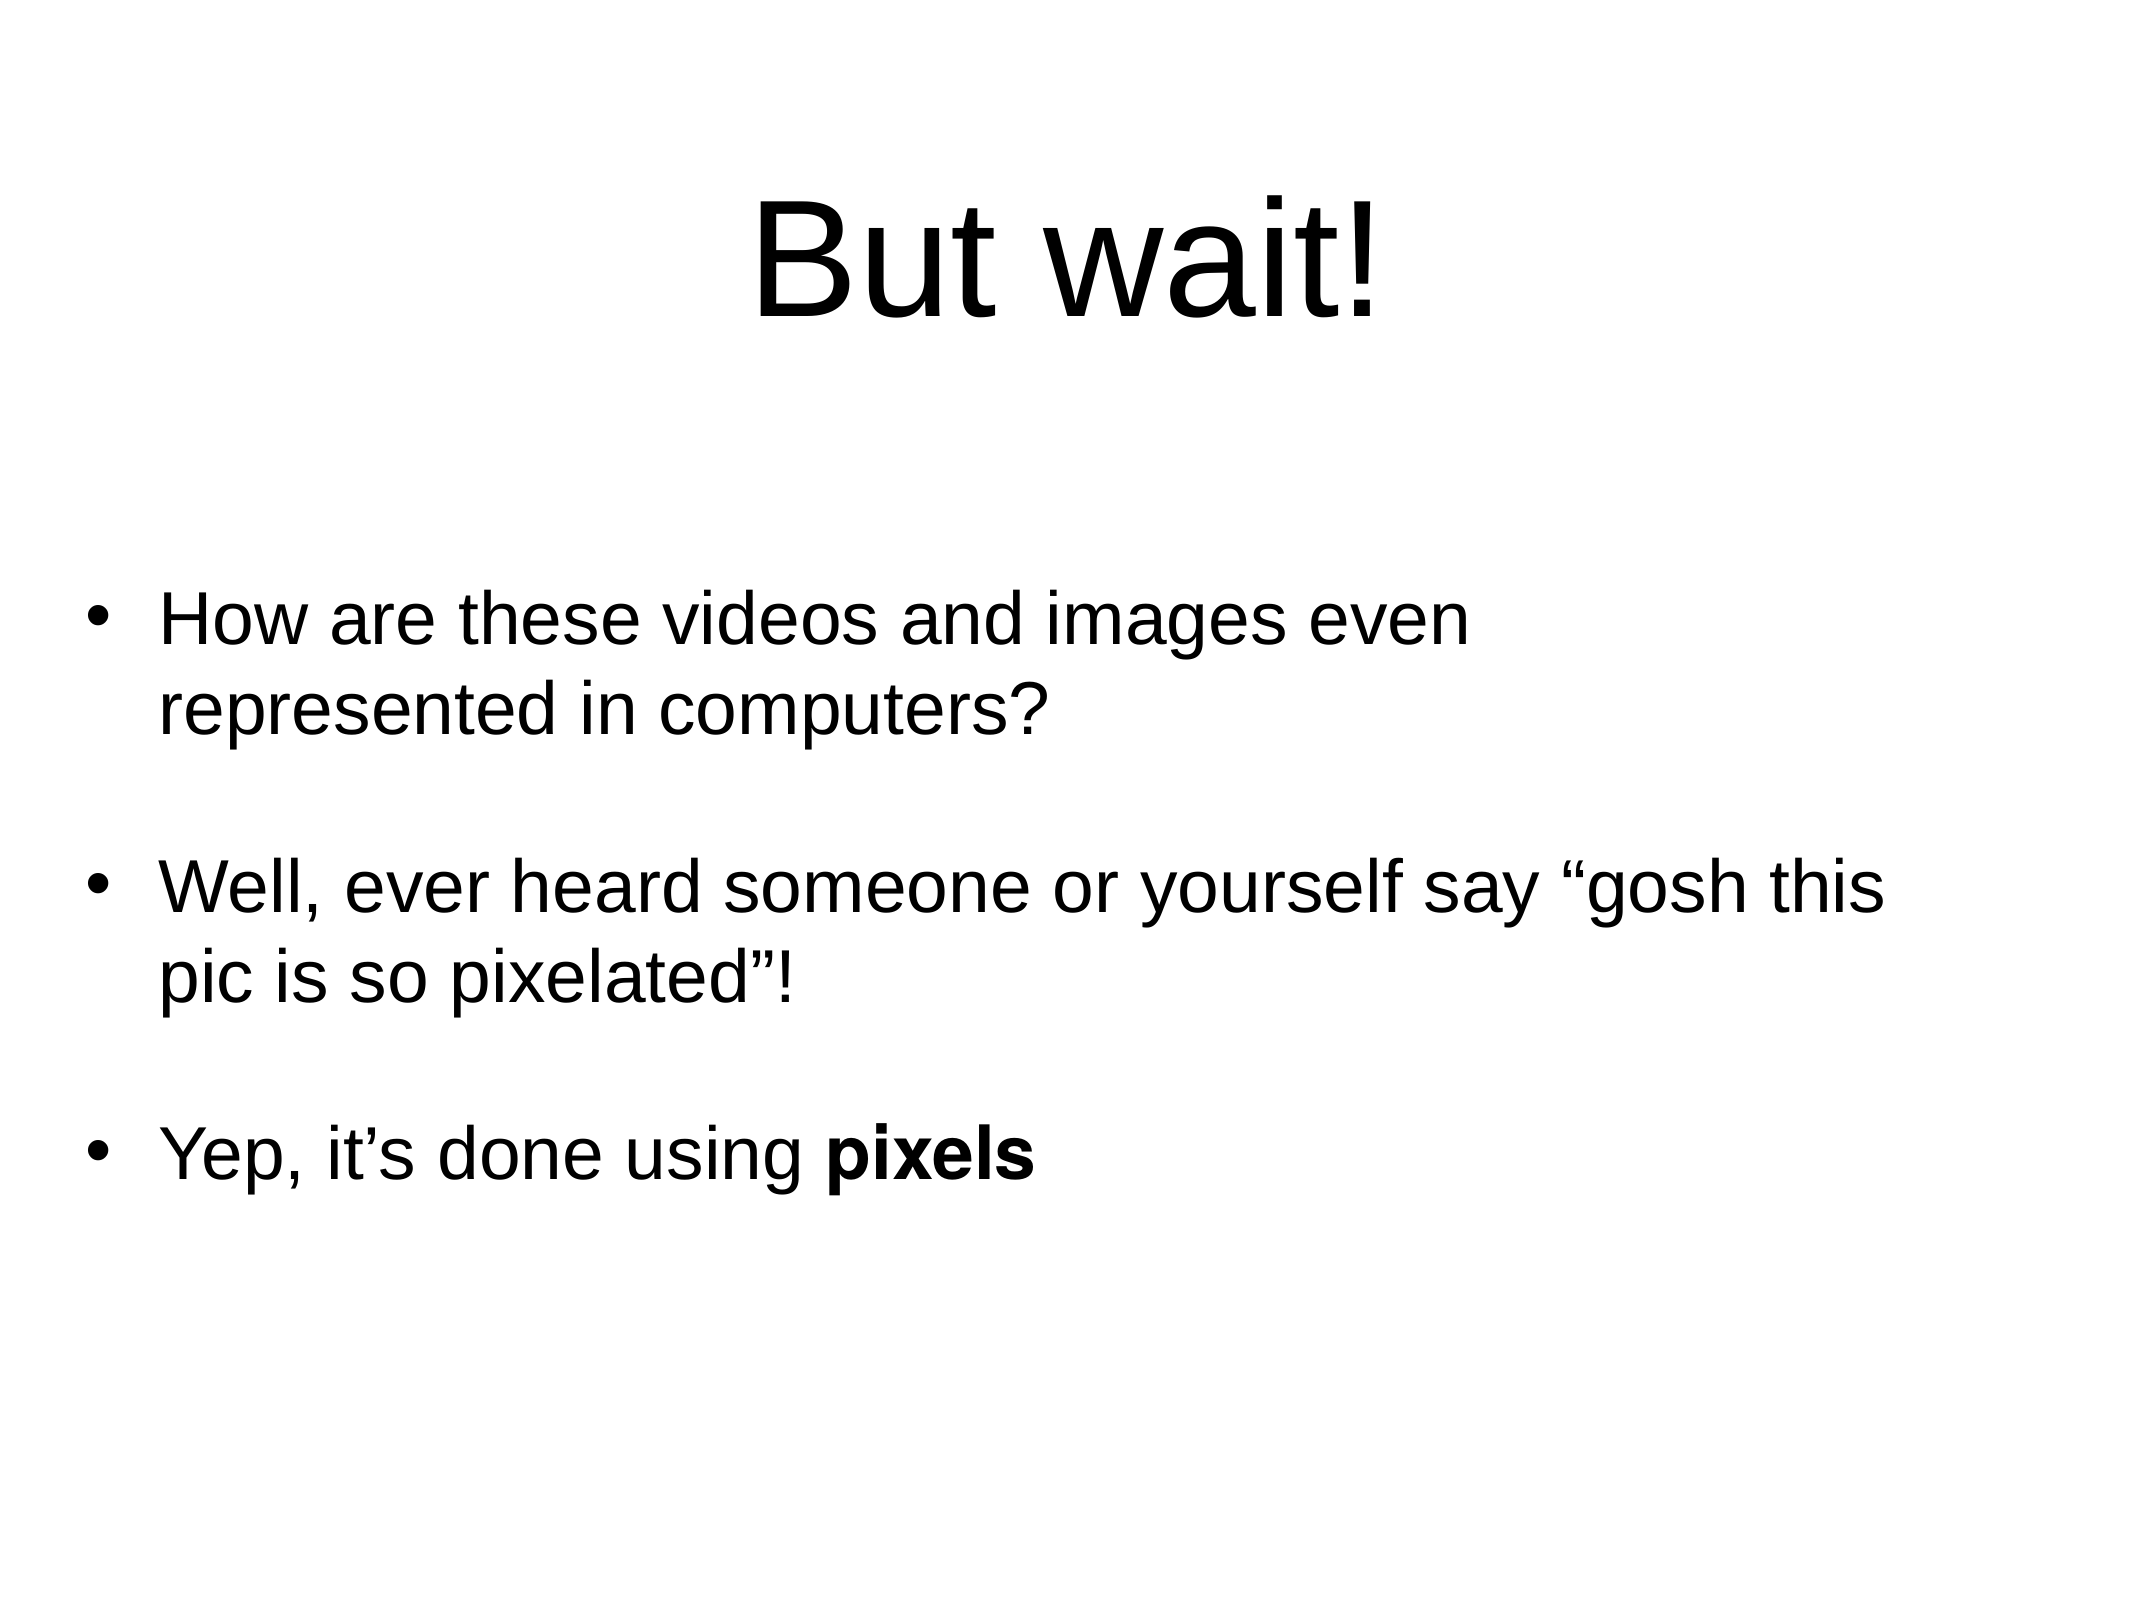

# But wait!
How are these videos and images even represented in computers?
Well, ever heard someone or yourself say “gosh this pic is so pixelated”!
Yep, it’s done using pixels